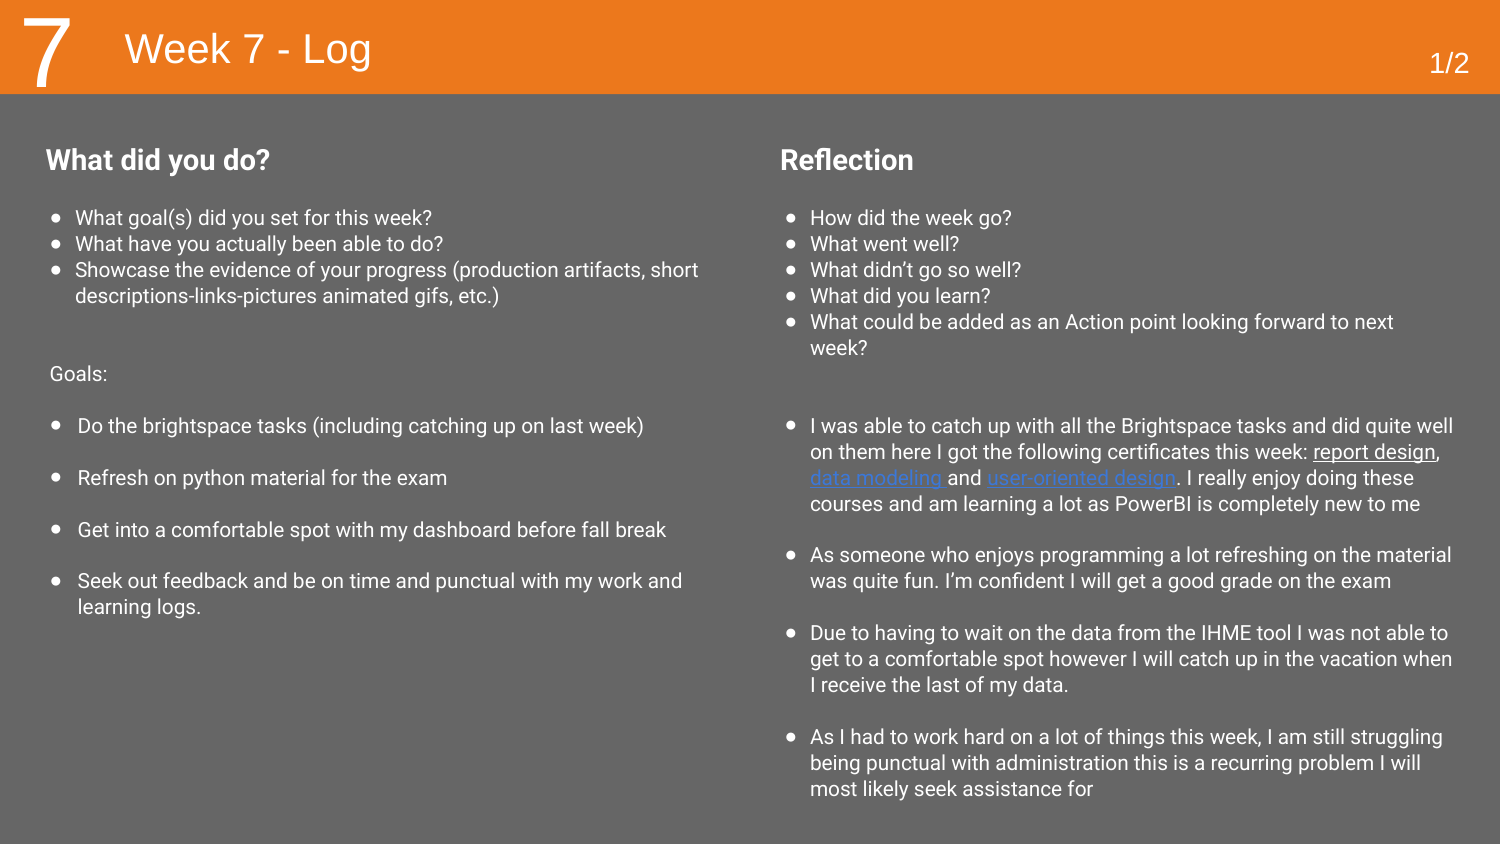

7
# Week 7 - Log
1/2

What did you do?
Reflection
What goal(s) did you set for this week?
What have you actually been able to do?
Showcase the evidence of your progress (production artifacts, short descriptions-links-pictures animated gifs, etc.)

Goals:

Do the brightspace tasks (including catching up on last week)

Refresh on python material for the exam

Get into a comfortable spot with my dashboard before fall break

Seek out feedback and be on time and punctual with my work and learning logs.

How did the week go?
What went well?
What didn’t go so well?
What did you learn?
What could be added as an Action point looking forward to next week?

I was able to catch up with all the Brightspace tasks and did quite well on them here I got the following certificates this week: report design, data modeling and user-oriented design. I really enjoy doing these courses and am learning a lot as PowerBI is completely new to me

As someone who enjoys programming a lot refreshing on the material was quite fun. I’m confident I will get a good grade on the exam

Due to having to wait on the data from the IHME tool I was not able to get to a comfortable spot however I will catch up in the vacation when I receive the last of my data.

As I had to work hard on a lot of things this week, I am still struggling being punctual with administration this is a recurring problem I will most likely seek assistance for